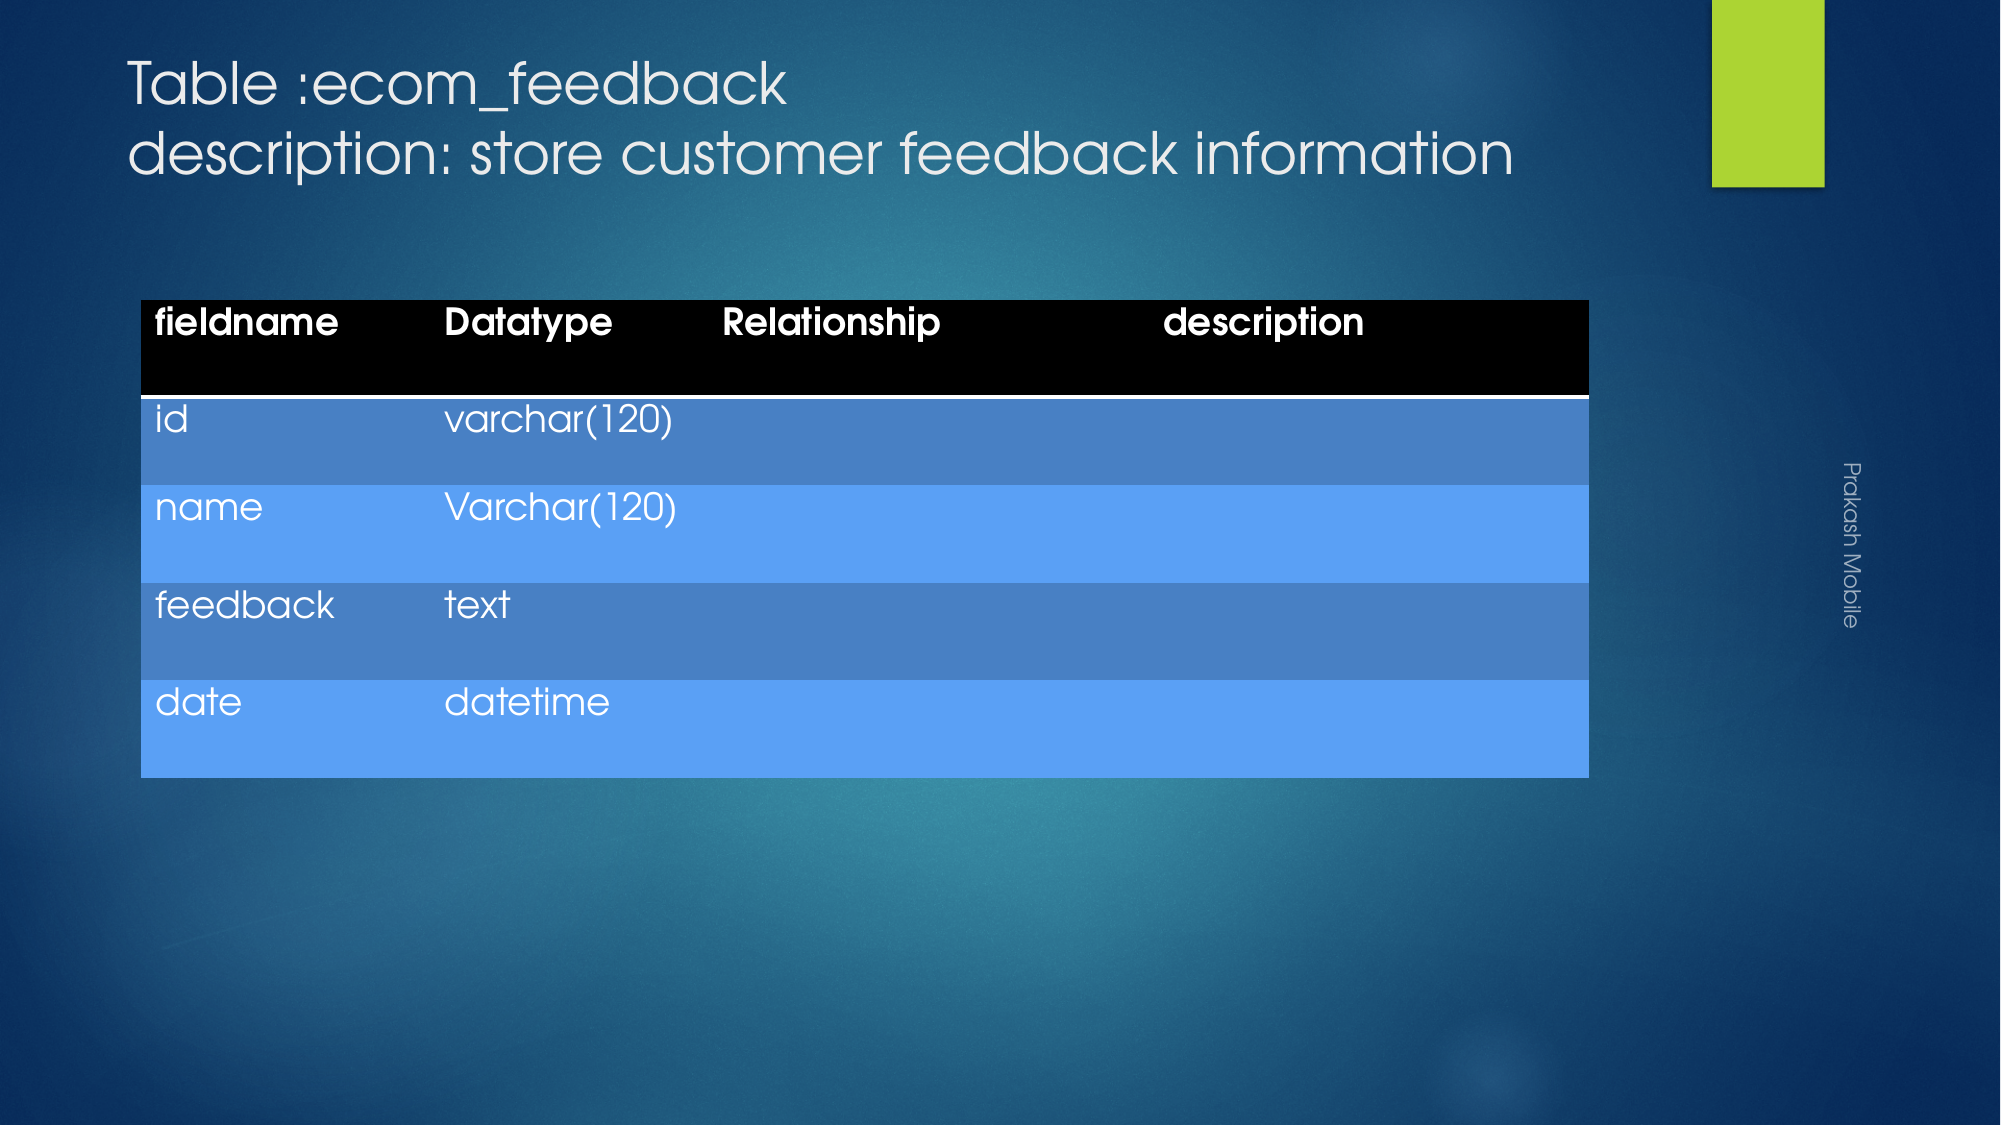

# Table :ecom_feedback description: store customer feedback information
| fieldname | Datatype | Relationship | description |
| --- | --- | --- | --- |
| id | varchar(120) |  |  |
| name | Varchar(120) |  |  |
| feedback | text |  |  |
| date | datetime |  |  |
Prakash Mobile